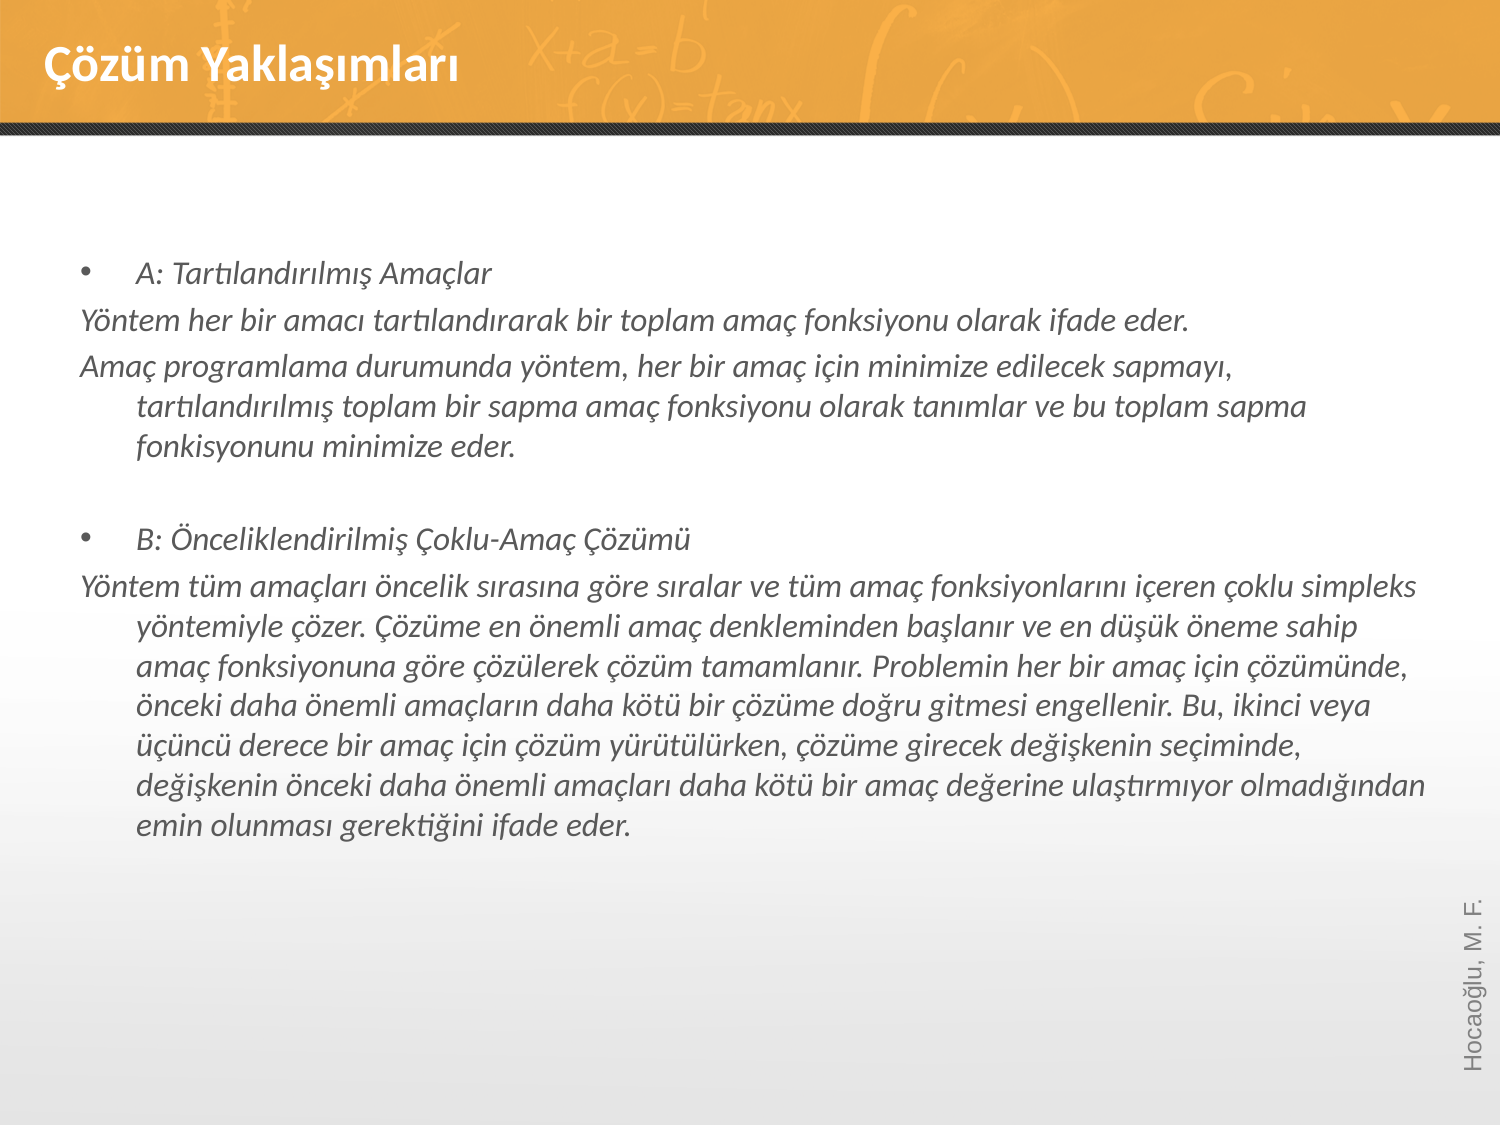

# Çözüm Yaklaşımları
A: Tartılandırılmış Amaçlar
Yöntem her bir amacı tartılandırarak bir toplam amaç fonksiyonu olarak ifade eder.
Amaç programlama durumunda yöntem, her bir amaç için minimize edilecek sapmayı, tartılandırılmış toplam bir sapma amaç fonksiyonu olarak tanımlar ve bu toplam sapma fonkisyonunu minimize eder.

B: Önceliklendirilmiş Çoklu-Amaç Çözümü
Yöntem tüm amaçları öncelik sırasına göre sıralar ve tüm amaç fonksiyonlarını içeren çoklu simpleks yöntemiyle çözer. Çözüme en önemli amaç denkleminden başlanır ve en düşük öneme sahip amaç fonksiyonuna göre çözülerek çözüm tamamlanır. Problemin her bir amaç için çözümünde, önceki daha önemli amaçların daha kötü bir çözüme doğru gitmesi engellenir. Bu, ikinci veya üçüncü derece bir amaç için çözüm yürütülürken, çözüme girecek değişkenin seçiminde, değişkenin önceki daha önemli amaçları daha kötü bir amaç değerine ulaştırmıyor olmadığından emin olunması gerektiğini ifade eder.